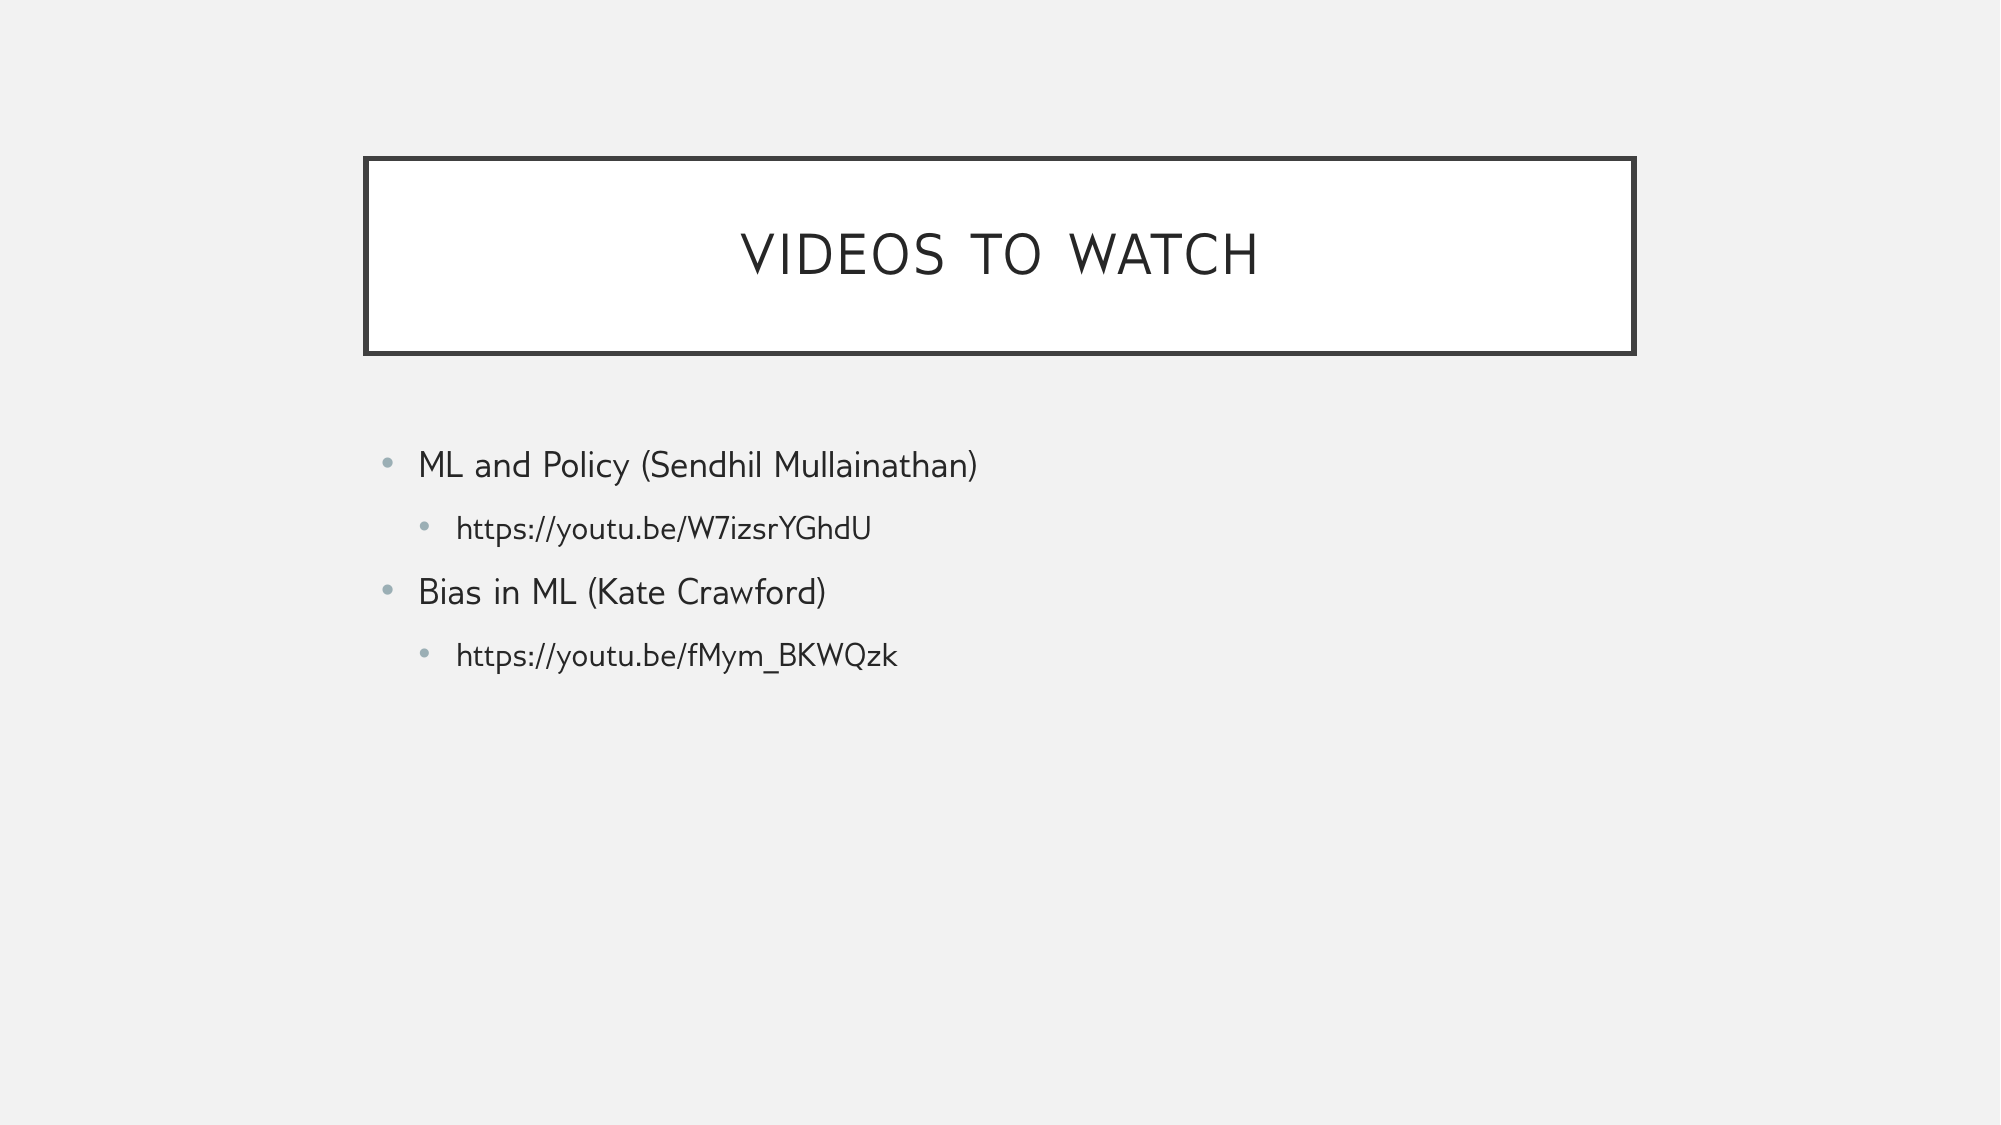

# Videos to Watch
ML and Policy (Sendhil Mullainathan)
https://youtu.be/W7izsrYGhdU
Bias in ML (Kate Crawford)
https://youtu.be/fMym_BKWQzk